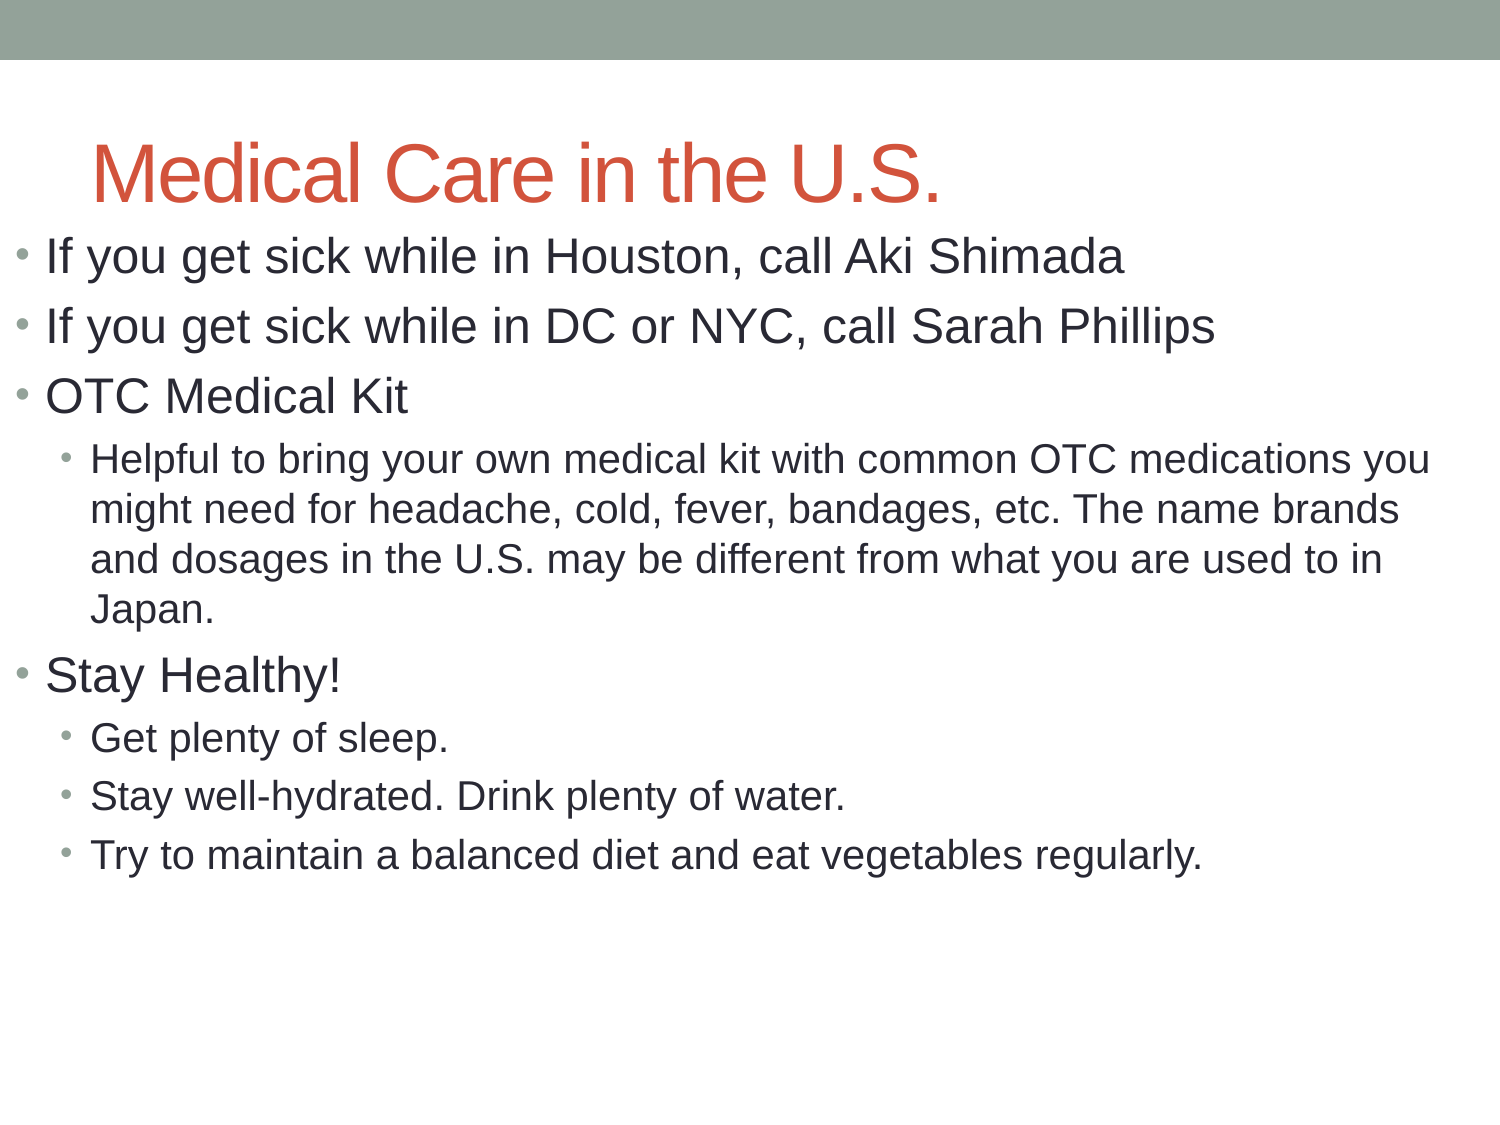

# Medical Care in the U.S.
If you get sick while in Houston, call Aki Shimada
If you get sick while in DC or NYC, call Sarah Phillips
OTC Medical Kit
Helpful to bring your own medical kit with common OTC medications you might need for headache, cold, fever, bandages, etc. The name brands and dosages in the U.S. may be different from what you are used to in Japan.
Stay Healthy!
Get plenty of sleep.
Stay well-hydrated. Drink plenty of water.
Try to maintain a balanced diet and eat vegetables regularly.